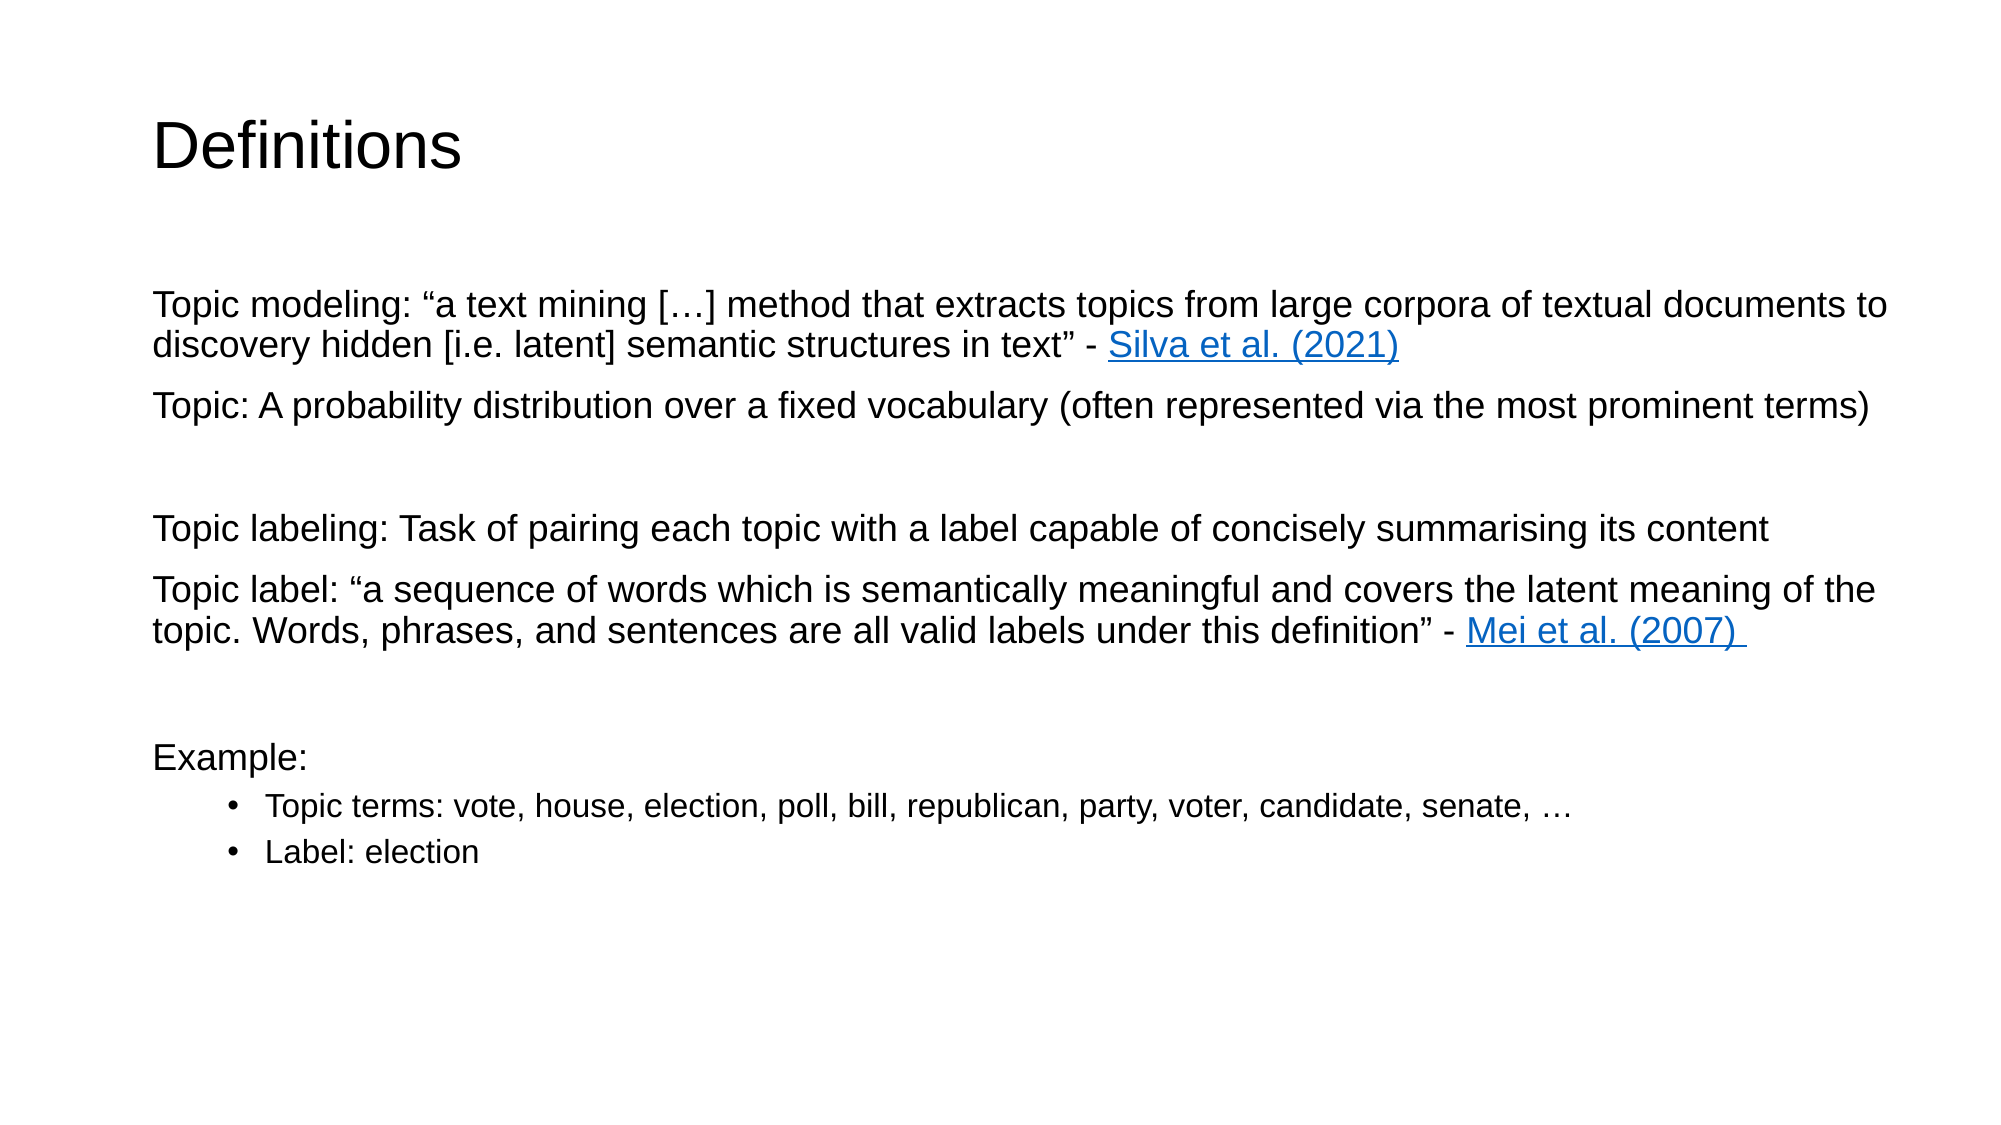

# Definitions
Topic modeling: “a text mining […] method that extracts topics from large corpora of textual documents to discovery hidden [i.e. latent] semantic structures in text” - Silva et al. (2021)
Topic: A probability distribution over a fixed vocabulary (often represented via the most prominent terms)

Topic labeling: Task of pairing each topic with a label capable of concisely summarising its content
Topic label: “a sequence of words which is semantically meaningful and covers the latent meaning of the topic. Words, phrases, and sentences are all valid labels under this definition” - Mei et al. (2007)

Example:
Topic terms: vote, house, election, poll, bill, republican, party, voter, candidate, senate, …
Label: election